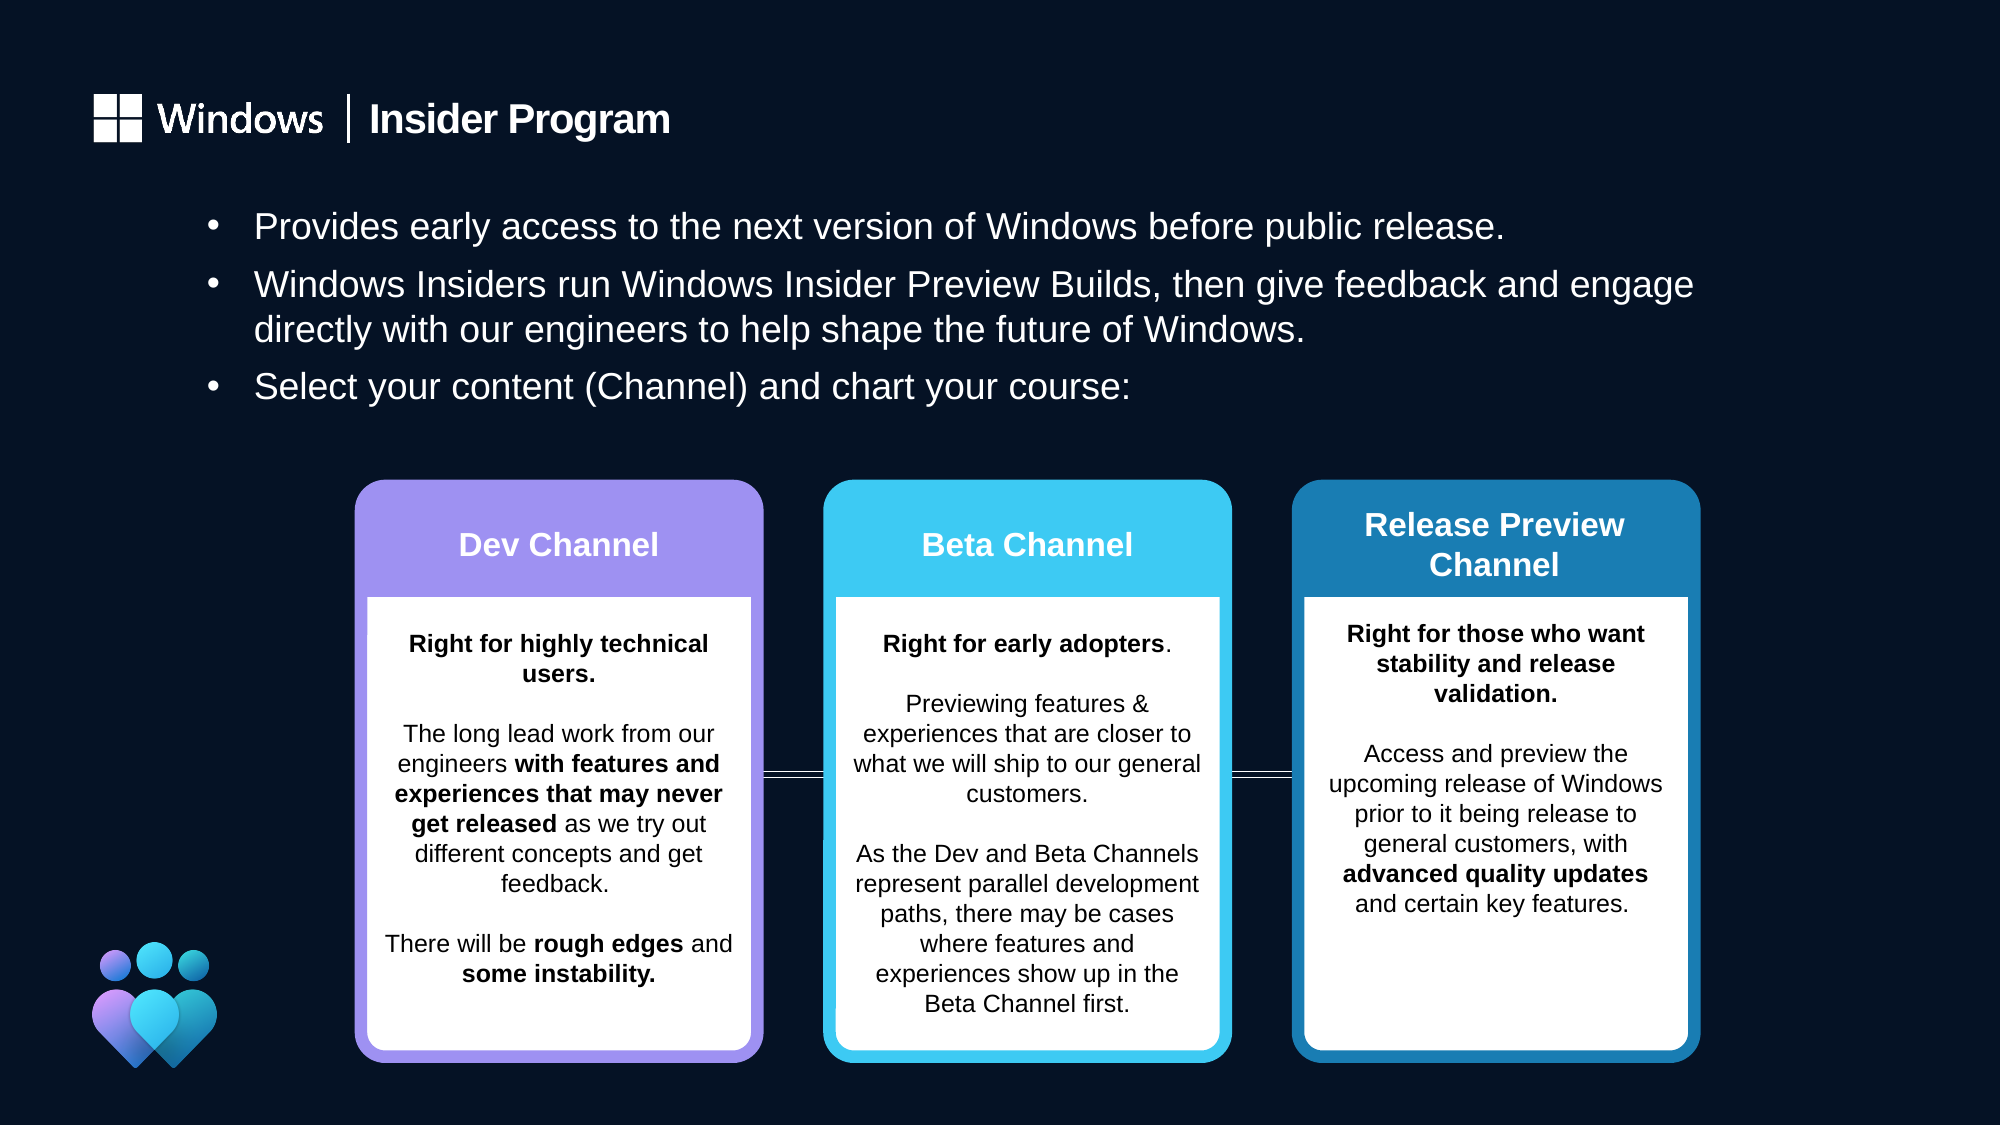

Provides early access to the next version of Windows before public release.
Windows Insiders run Windows Insider Preview Builds, then give feedback and engage directly with our engineers to help shape the future of Windows.
Select your content (Channel) and chart your course:
Dev Channel

Right for highly technical users.

The long lead work from our engineers with features and experiences that may never get released as we try out different concepts and get feedback.

There will be rough edges and some instability.
Dev Channel
Beta Channel

Right for early adopters.

Previewing features & experiences that are closer to what we will ship to our general customers.

As the Dev and Beta Channels represent parallel development paths, there may be cases where features and experiences show up in the Beta Channel first.

Beta Channel
Release Preview

Right for those who want stability and release validation.

Access and preview the upcoming release of Windows prior to it being release to general customers, with advanced quality updates and certain key features.

Release Preview Channel